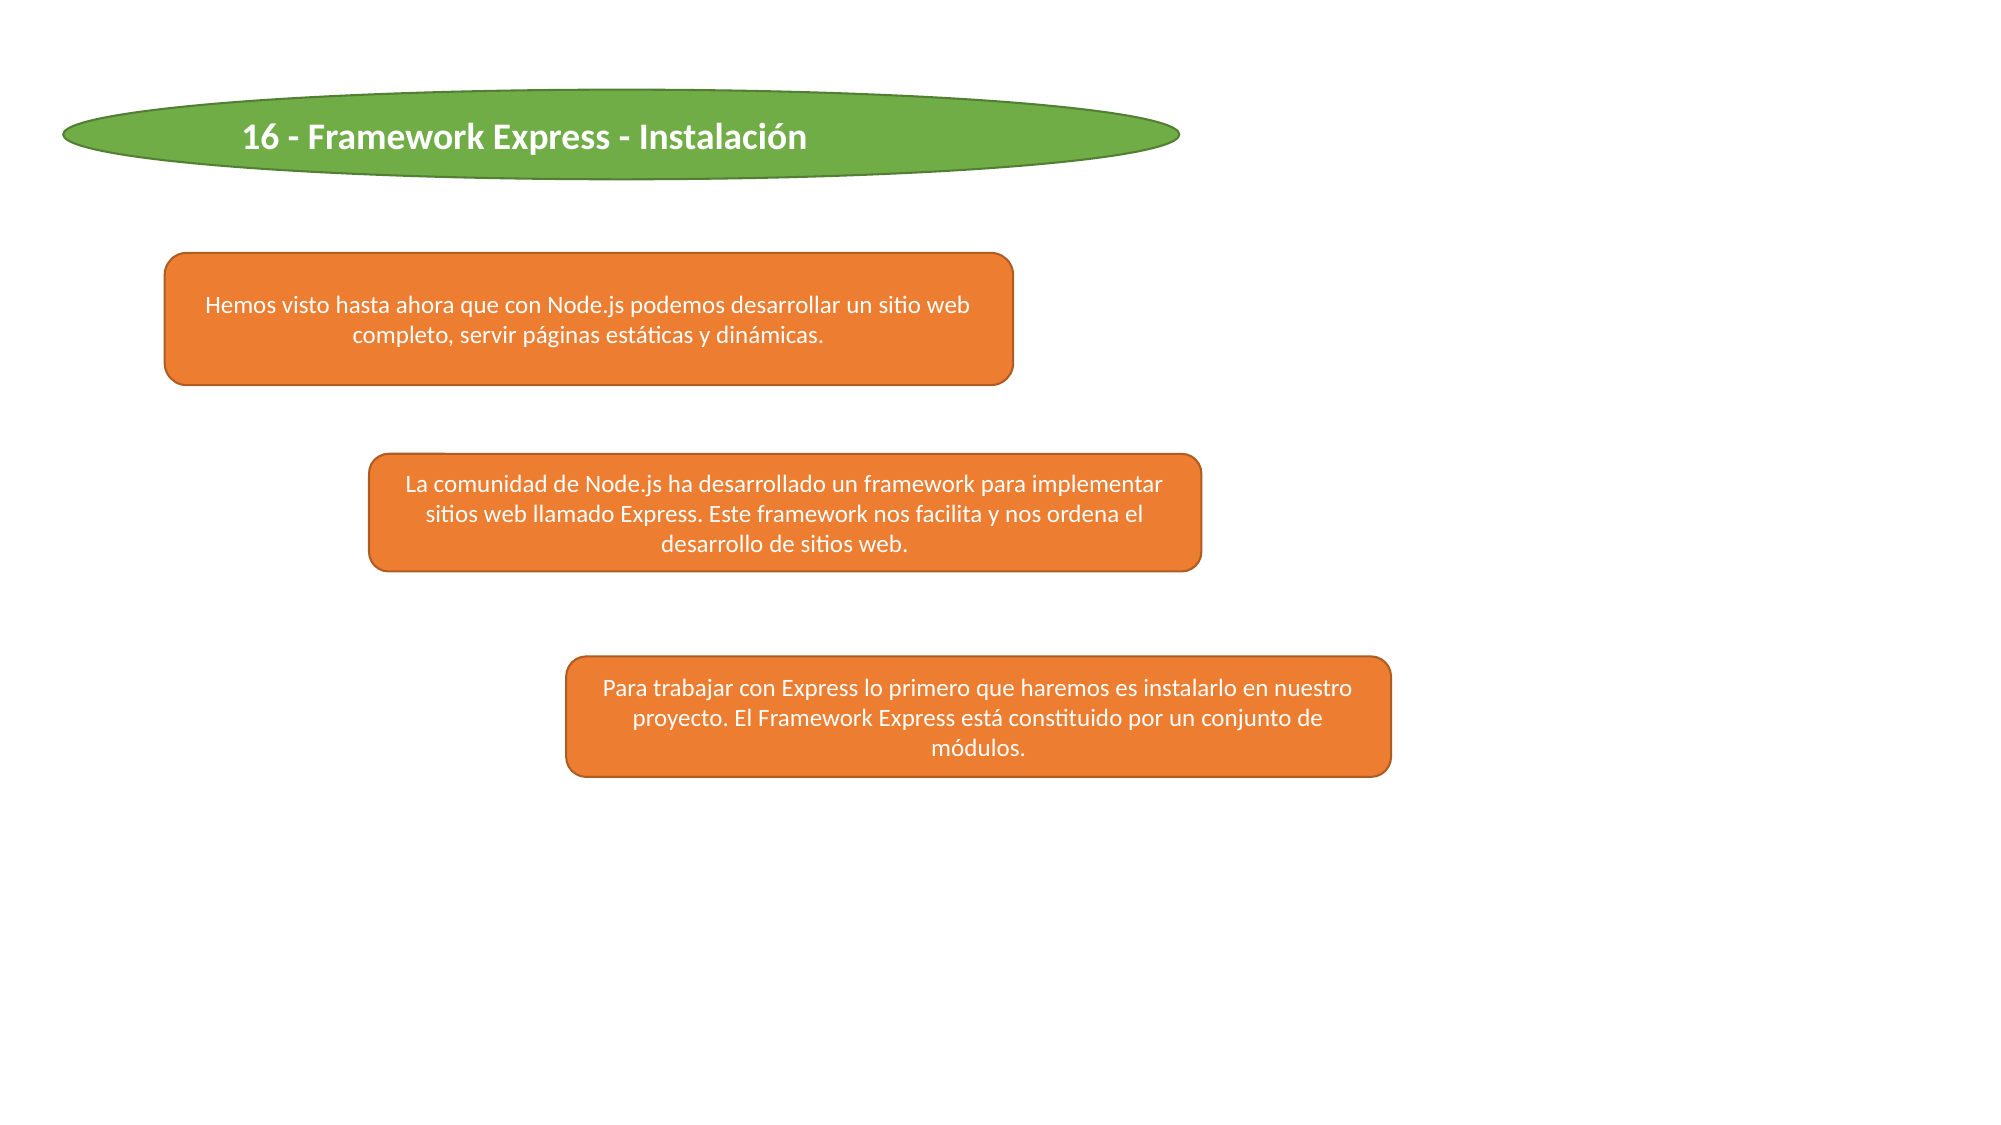

16 - Framework Express - Instalación
Hemos visto hasta ahora que con Node.js podemos desarrollar un sitio web completo, servir páginas estáticas y dinámicas.

La comunidad de Node.js ha desarrollado un framework para implementar sitios web llamado Express. Este framework nos facilita y nos ordena el desarrollo de sitios web.
Para trabajar con Express lo primero que haremos es instalarlo en nuestro proyecto. El Framework Express está constituido por un conjunto de módulos.